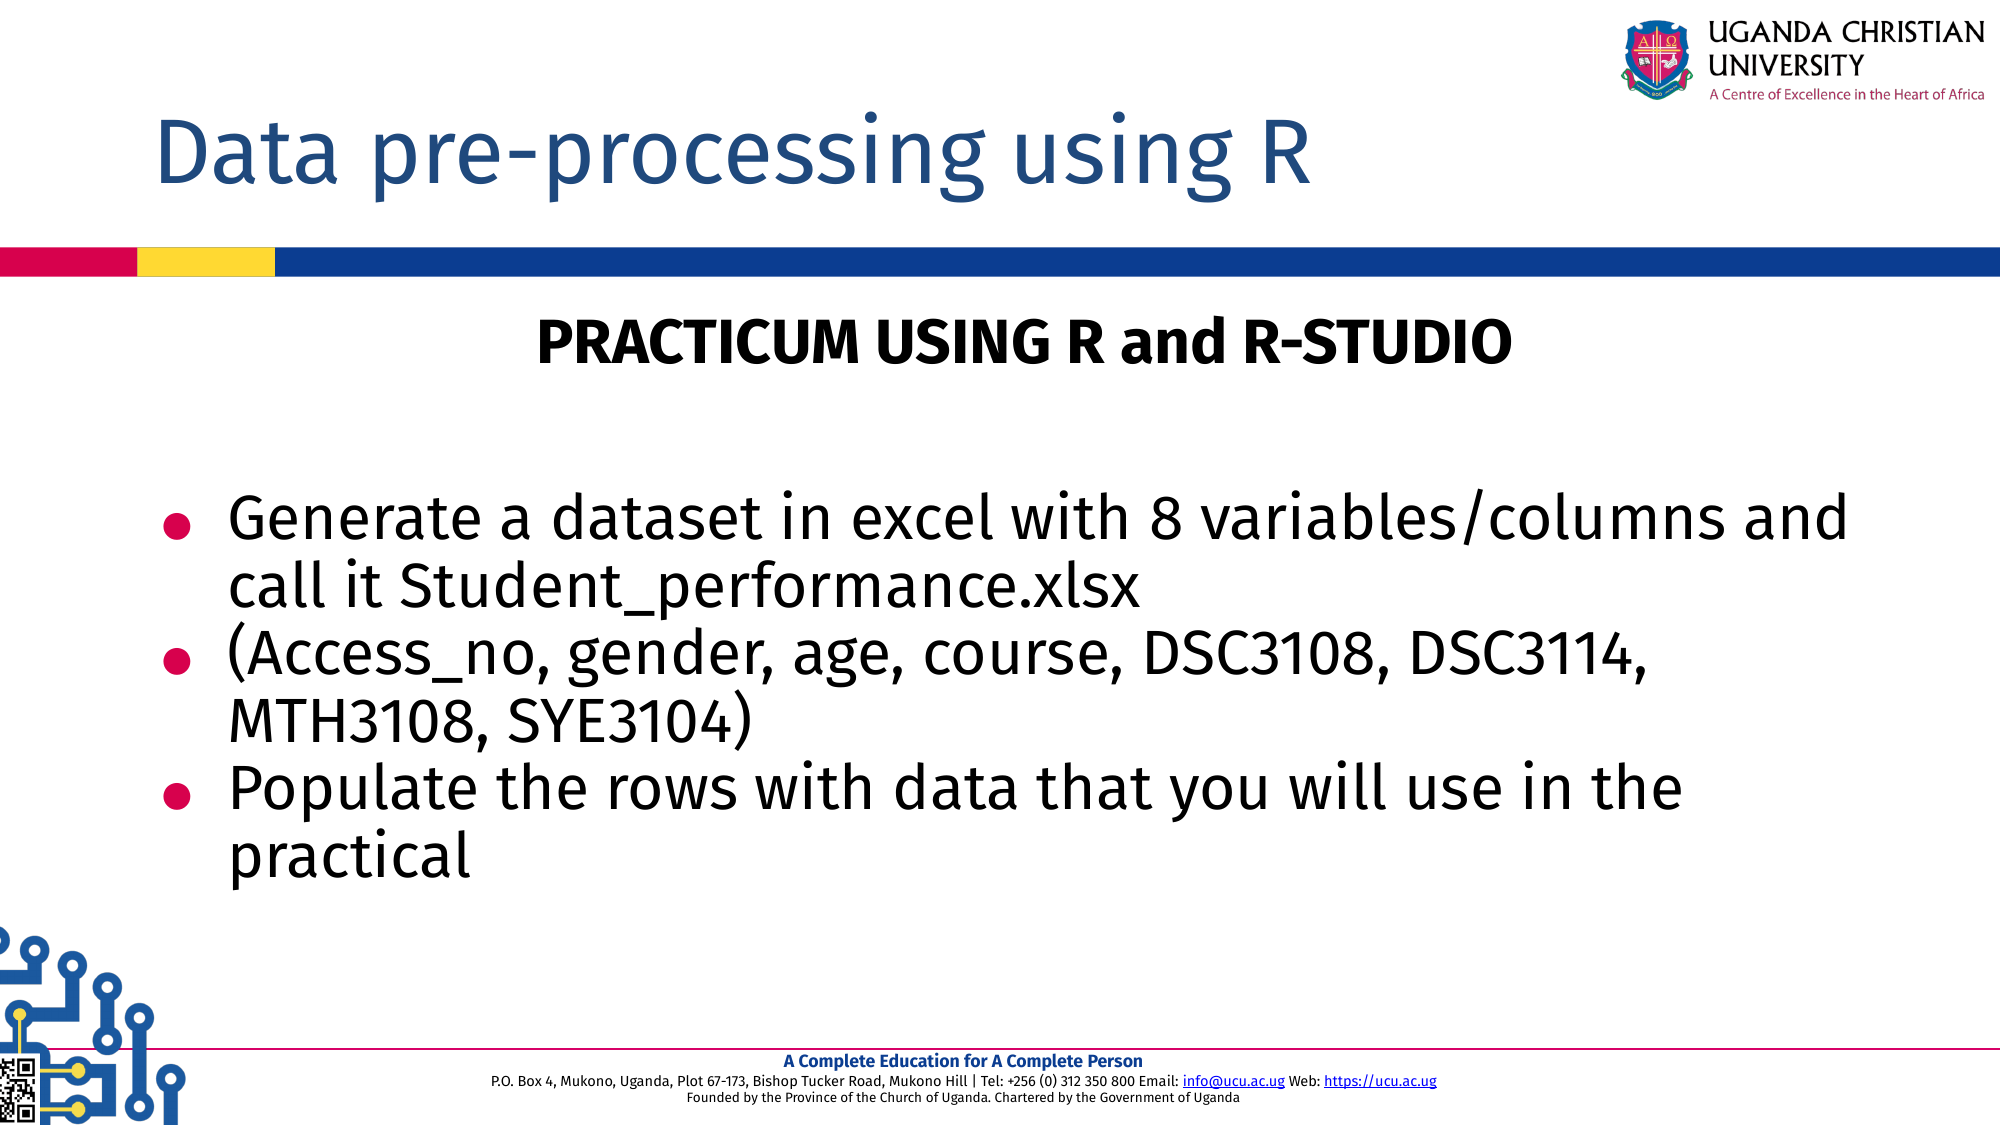

# Data pre-processing using R
PRACTICUM USING R and R-STUDIO

Generate a dataset in excel with 8 variables/columns and call it Student_performance.xlsx
(Access_no, gender, age, course, DSC3108, DSC3114, MTH3108, SYE3104)
Populate the rows with data that you will use in the practical